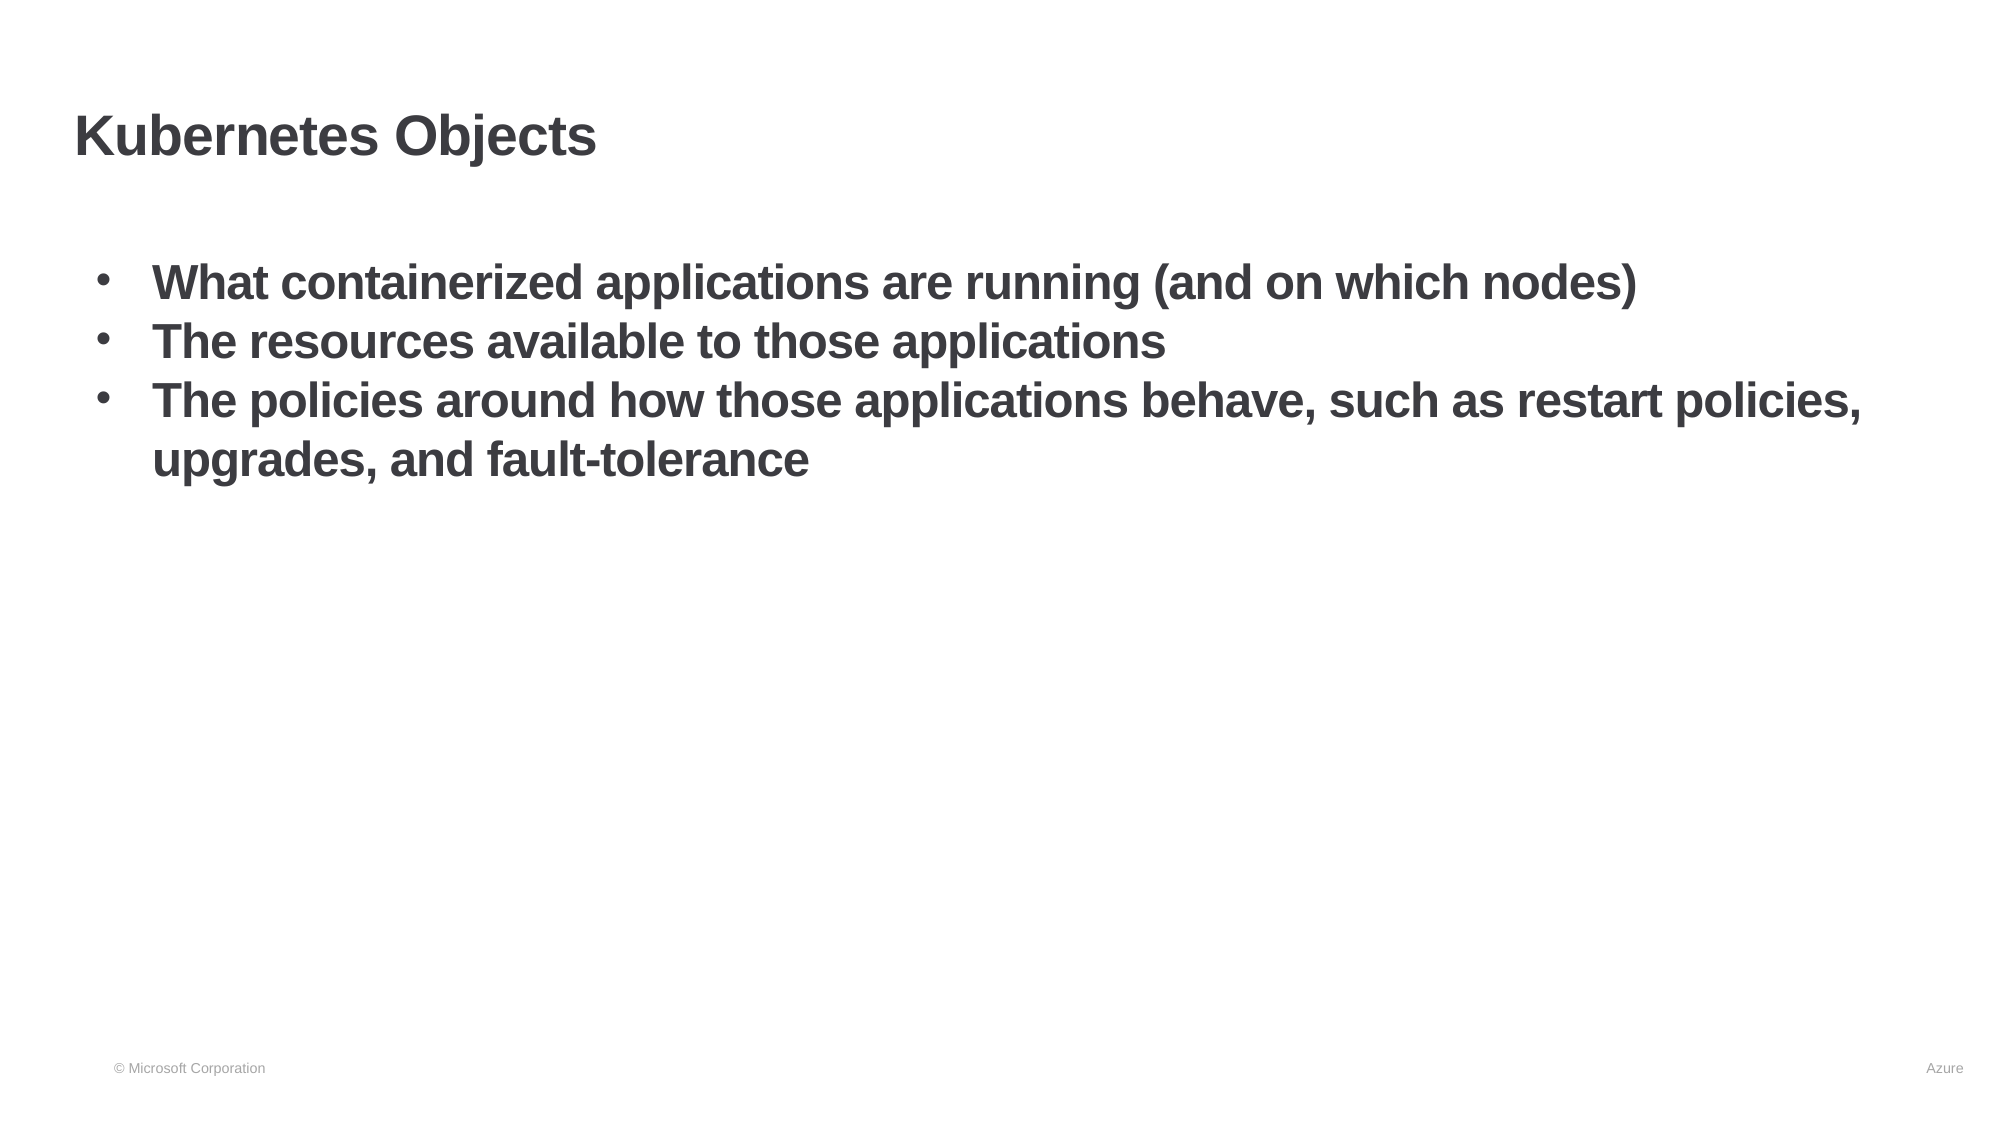

# Kubernetes Objects
What containerized applications are running (and on which nodes)
The resources available to those applications
The policies around how those applications behave, such as restart policies, upgrades, and fault-tolerance

© Microsoft Corporation                                                                                  								                                Azure